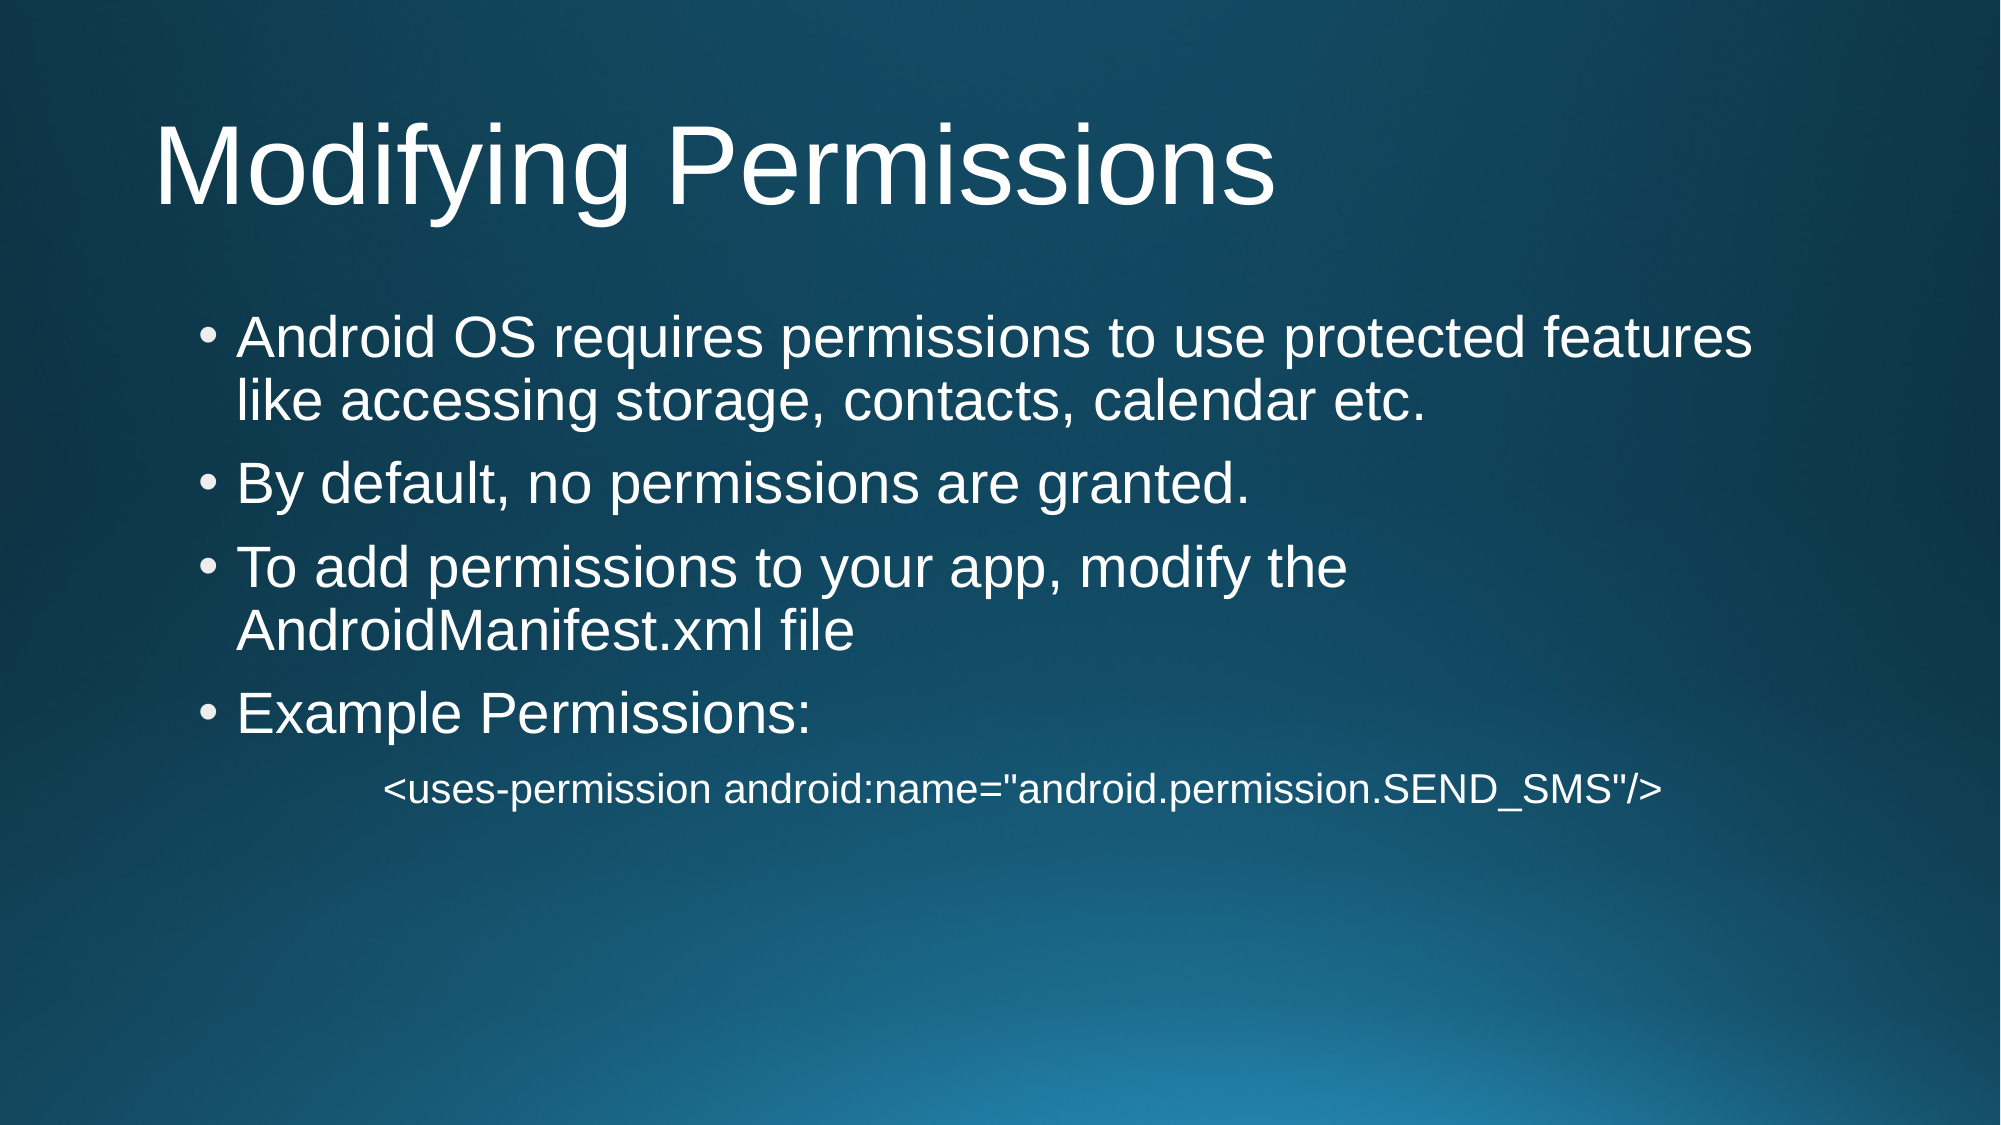

# Modifying Permissions
Android OS requires permissions to use protected features like accessing storage, contacts, calendar etc.
By default, no permissions are granted.
To add permissions to your app, modify the AndroidManifest.xml file
Example Permissions:
<uses-permission android:name="android.permission.SEND_SMS"/>